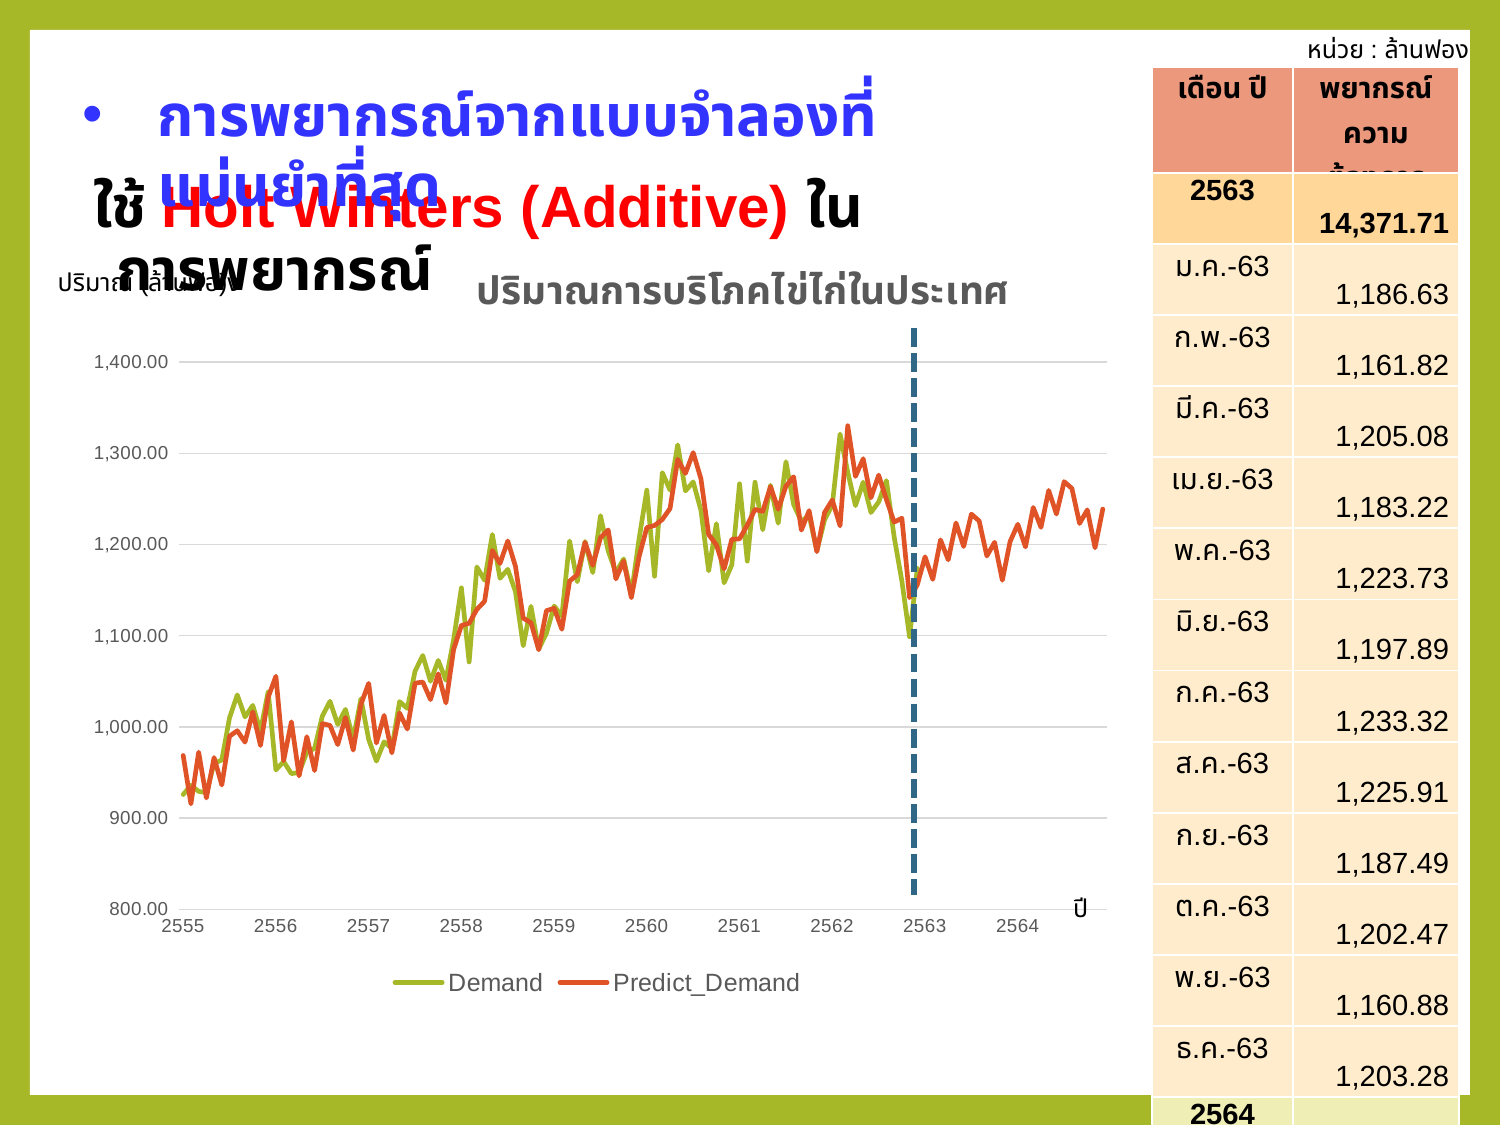

หน่วย : ล้านฟอง
| เดือน ปี | พยากรณ์ ความต้องการ |
| --- | --- |
| 2563 | 14,371.71 |
| ม.ค.-63 | 1,186.63 |
| ก.พ.-63 | 1,161.82 |
| มี.ค.-63 | 1,205.08 |
| เม.ย.-63 | 1,183.22 |
| พ.ค.-63 | 1,223.73 |
| มิ.ย.-63 | 1,197.89 |
| ก.ค.-63 | 1,233.32 |
| ส.ค.-63 | 1,225.91 |
| ก.ย.-63 | 1,187.49 |
| ต.ค.-63 | 1,202.47 |
| พ.ย.-63 | 1,160.88 |
| ธ.ค.-63 | 1,203.28 |
| 2564 | 14,798.96 |
| ม.ค.-64 | 1,222.23 |
| ก.พ.-64 | 1,197.42 |
| มี.ค.-64 | 1,240.69 |
| เม.ย.-64 | 1,218.82 |
| พ.ค.-64 | 1,259.33 |
| มิ.ย.-64 | 1,233.49 |
| ก.ค.-64 | 1,268.92 |
| ส.ค.-64 | 1,261.52 |
| ก.ย.-64 | 1,223.09 |
| ต.ค.-64 | 1,238.07 |
| พ.ย.-64 | 1,196.48 |
| ธ.ค.-64 | 1,238.88 |
การพยากรณ์จากแบบจำลองที่แม่นยำที่สุด
ใช้ Holt Winters (Additive) ในการพยากรณ์

### Chart: ปริมาณการบริโภคไข่ไก่ในประเทศ

| Category | Demand | Predict_Demand |
|---|---|---|
| 2555 | 925.9595391056513 | 968.7505971157556 |
|  | 935.9829389461216 | 915.7017407267155 |
|  | 929.4168116253516 | 972.348848435253 |
|  | 927.9384795676265 | 922.1522169953191 |
|  | 959.9852847473448 | 966.482591173767 |
|  | 963.7788734692059 | 936.352592622692 |
|  | 1010.1471558304943 | 989.8845174157344 |
|  | 1035.1339196847327 | 995.8512963730971 |
|  | 1010.975452535049 | 983.349329506915 |
|  | 1023.6234981692837 | 1016.5660967807592 |
|  | 995.5426538185765 | 979.6337126318517 |
|  | 1038.7142555005635 | 1032.53323708861 |
| 2556 | 952.928096942548 | 1055.5646896144399 |
|  | 962.0503988993764 | 963.018378803967 |
|  | 948.8649496009195 | 1005.6412414424395 |
|  | 950.0963046571009 | 946.307540124192 |
|  | 972.242015777284 | 989.3195855716177 |
|  | 976.5193010341654 | 952.206719000354 |
|  | 1011.8508132415066 | 1003.6836337140005 |
|  | 1028.1305468427774 | 1001.66753076036 |
|  | 1002.7950016948167 | 980.7047513189677 |
|  | 1019.2677392637987 | 1010.2678980010295 |
|  | 986.40068766824 | 974.6175047447246 |
|  | 1030.9997933774669 | 1024.7940700053398 |
| 2557 | 986.3295528984316 | 1047.841827557839 |
|  | 962.5726422414682 | 982.437155392425 |
|  | 983.6708577471853 | 1012.5884950536306 |
|  | 976.4274886144343 | 971.6412271419852 |
|  | 1027.8159486468512 | 1015.3116105945293 |
|  | 1020.2888654520011 | 997.7225073829833 |
|  | 1061.120057887218 | 1048.046931742101 |
|  | 1078.3066325213647 | 1049.26870449662 |
|  | 1050.0853739084364 | 1030.0053411880401 |
|  | 1072.8749378972566 | 1058.24176431968 |
|  | 1051.0973785163242 | 1026.309314057819 |
|  | 1095.927668669026 | 1085.068971082721 |
| 2558 | 1152.535915159176 | 1111.18764508683 |
|  | 1071.227004195713 | 1113.669903838919 |
|  | 1175.471755313765 | 1128.91973419911 |
|  | 1160.806881412591 | 1137.7816861488 |
|  | 1211.0020935531552 | 1193.4895835143 |
|  | 1163.0289085465793 | 1179.205823732141 |
|  | 1172.8157659828432 | 1203.9600751759701 |
|  | 1148.2854621345784 | 1175.9987827816012 |
|  | 1089.0224598367656 | 1119.28016286214 |
|  | 1132.2641152323922 | 1114.29418377893 |
|  | 1085.3721681330576 | 1084.56396034758 |
|  | 1102.7958654993859 | 1127.497151766851 |
| 2559 | 1132.713408293599 | 1130.14659202731 |
|  | 1121.5868989352 | 1107.03347908194 |
|  | 1203.9106491919001 | 1159.9003103466 |
|  | 1159.2590150127 | 1167.0847774153399 |
|  | 1203.3061777488003 | 1202.43135123057 |
|  | 1169.2654466712997 | 1177.1668867016301 |
|  | 1231.694028281499 | 1207.38286899316 |
|  | 1192.9495433178001 | 1216.02163124187 |
|  | 1169.2358232282008 | 1162.36617850723 |
|  | 1184.1237369884998 | 1181.88387766313 |
|  | 1145.683630138599 | 1141.77196392796 |
|  | 1206.3581031919 | 1186.7534068732498 |
| 2560 | 1259.639806793214 | 1218.64435258072 |
|  | 1165.2797681336403 | 1220.8937563934699 |
|  | 1278.8721423153024 | 1227.4507999775701 |
|  | 1259.5786324371666 | 1239.526455241281 |
|  | 1309.2720103500624 | 1293.27219041214 |
|  | 1258.8385233808995 | 1277.99007029027 |
|  | 1268.6452064439034 | 1300.7810945427 |
|  | 1237.6641274919782 | 1272.16536998638 |
|  | 1171.129560509038 | 1210.9667895268701 |
|  | 1222.8534173751782 | 1199.6584190838998 |
|  | 1158.0726315039497 | 1173.37668751484 |
|  | 1177.806294265663 | 1205.67594595114 |
| 2561 | 1266.6024494408 | 1206.234296719369 |
|  | 1181.8248367255999 | 1221.26948782103 |
|  | 1268.3693616907 | 1238.49813224027 |
|  | 1216.1616318330998 | 1236.3509284994898 |
|  | 1265.0242237264 | 1263.53769333599 |
|  | 1223.4063936189002 | 1238.67694724565 |
|  | 1290.8027031195002 | 1264.0293882546798 |
|  | 1243.9149520834 | 1274.293148562309 |
|  | 1225.4185616546015 | 1215.81573724256 |
|  | 1232.001957190501 | 1237.1373076627701 |
|  | 1193.2021792258001 | 1192.15782921325 |
|  | 1227.0486826907008 | 1235.246872140961 |
| 2562 | 1243.4925481259643 | 1248.7881912698099 |
|  | 1321.21934057865 | 1220.48593373835 |
|  | 1279.2610587363438 | 1330.23069461459 |
|  | 1242.6738209606278 | 1274.72932816554 |
|  | 1268.386489892255 | 1294.08451270872 |
|  | 1235.1732020074971 | 1251.2822333473798 |
|  | 1246.6706129708084 | 1276.08128745052 |
|  | 1270.110281521177 | 1249.26417663066 |
|  | 1208.4083888258745 | 1224.59429197172 |
|  | 1159.93163876797 | 1228.895560091 |
|  | 1098.8481239497585 | 1141.7898631656913 |
|  | 1173.7670486630716 | 1155.8485270635001 |
| 2563 | None | 1186.62661431813 |
|  | None | 1161.8194283051698 |
|  | None | 1205.081148000889 |
|  | None | 1183.21923153512 |
|  | None | 1223.7307302784698 |
|  | None | 1197.88888899577 |
|  | None | 1233.3197426929298 |
|  | None | 1225.91338292293 |
|  | None | 1187.4852774973 |
|  | None | 1202.46907983381 |
|  | None | 1160.87888134249 |
|  | None | 1203.278663705431 |
| 2564 | None | 1222.23070588956 |
|  | None | 1197.4235198766 |
|  | None | 1240.685239572319 |
|  | None | 1218.8233231065499 |
|  | None | 1259.3348218498998 |
|  | None | 1233.4929805672 |
|  | None | 1268.9238342643498 |
|  | None | 1261.51747449436 |
|  | None | 1223.08936906873 |
|  | None | 1238.0731714052401 |
|  | None | 1196.4829729139199 |
|  | None | 1238.8827552768498 |
ปริมาณ (ล้านฟอ)ง
ปี